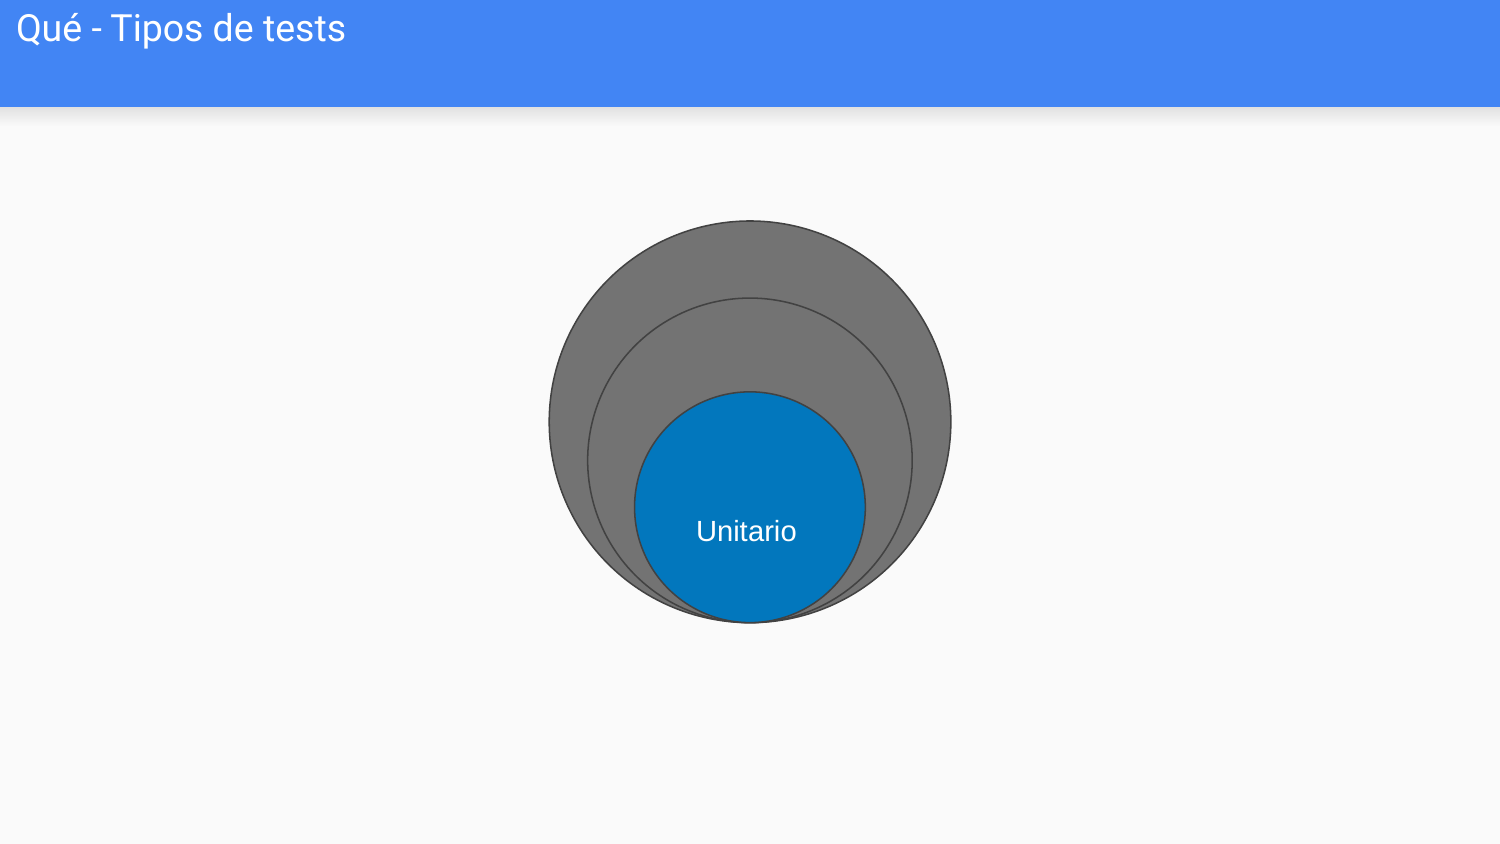

# Qué - Tipos de tests

Unitario